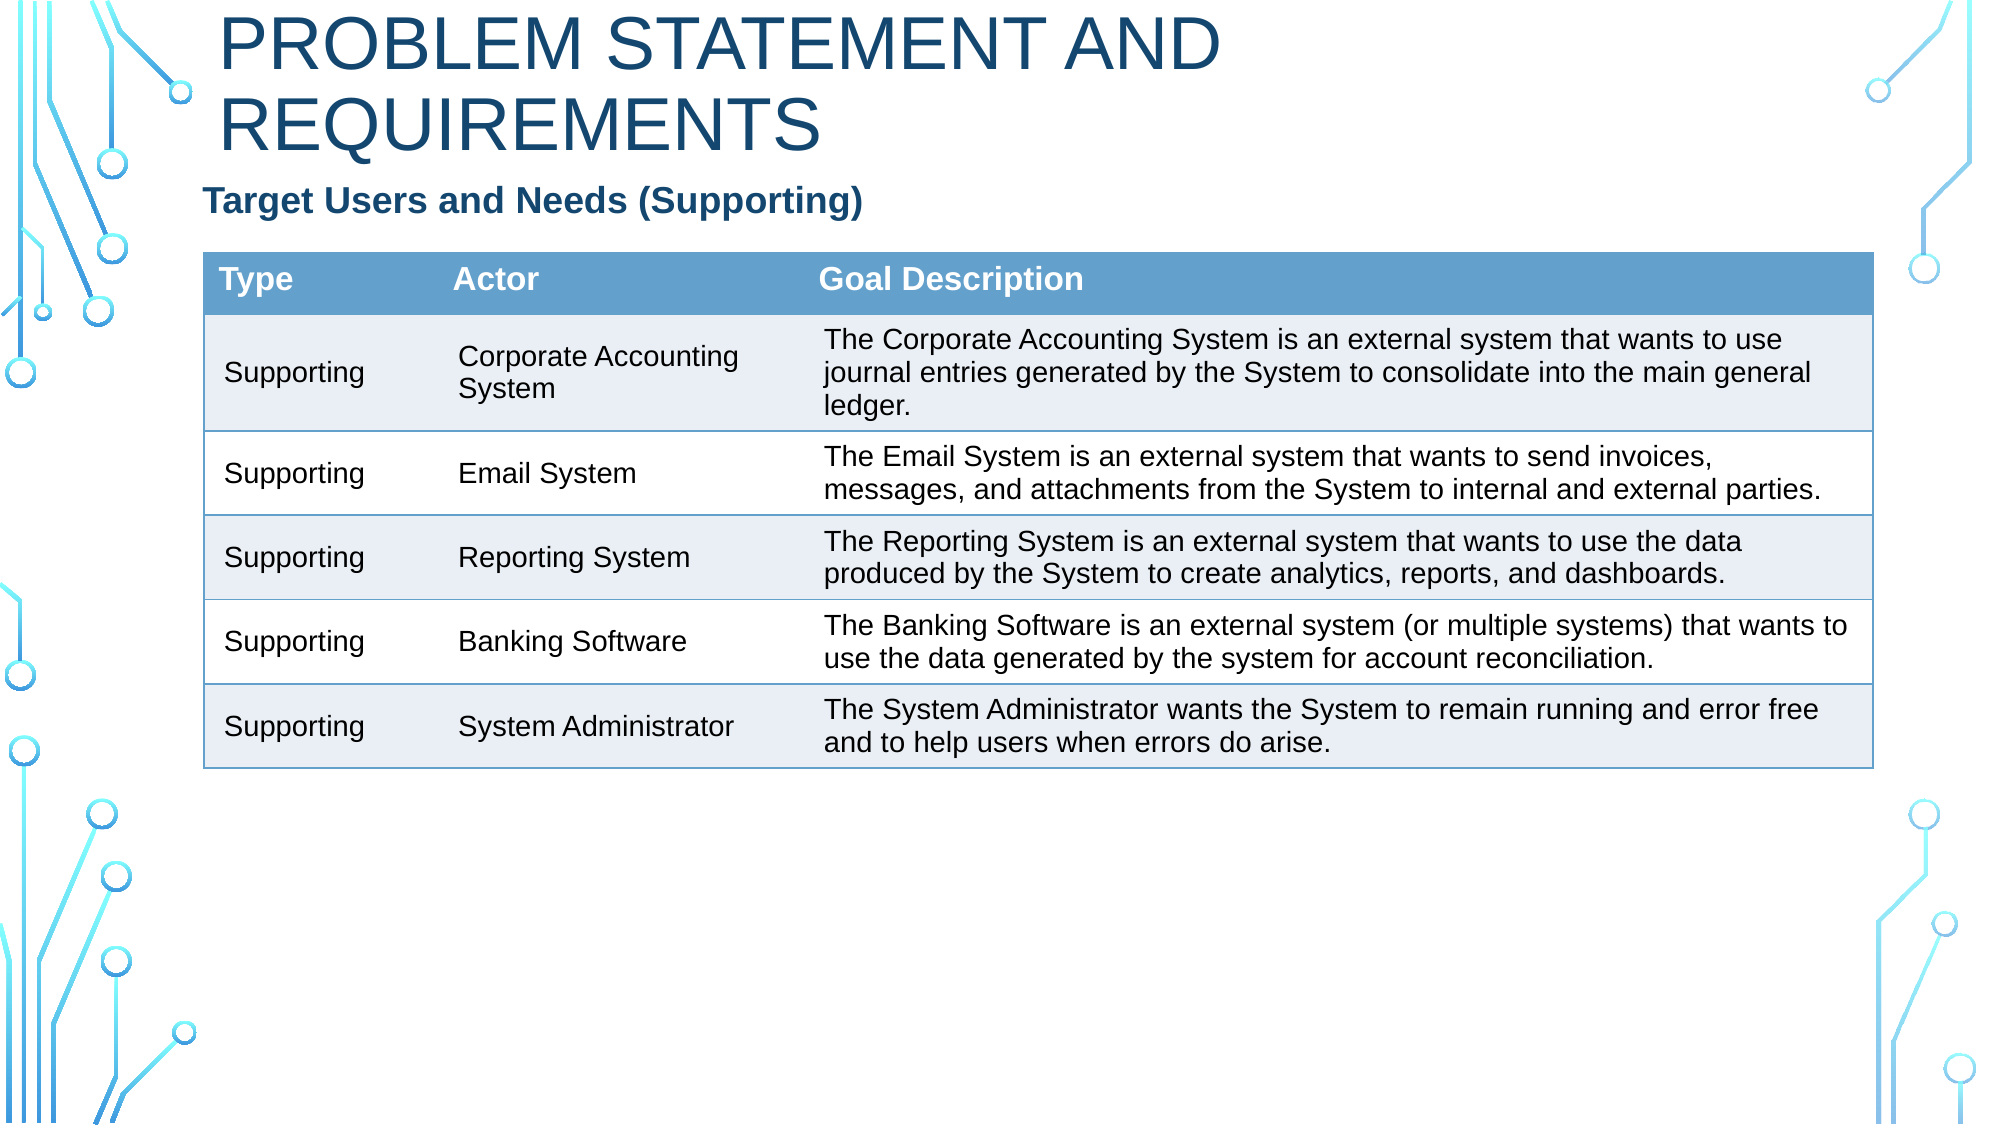

# Problem statement and requirements
Target Users and Needs (Supporting)

| Type | Actor | Goal Description |
| --- | --- | --- |
| Supporting | Corporate Accounting System | The Corporate Accounting System is an external system that wants to use journal entries generated by the System to consolidate into the main general ledger. |
| Supporting | Email System | The Email System is an external system that wants to send invoices, messages, and attachments from the System to internal and external parties. |
| Supporting | Reporting System | The Reporting System is an external system that wants to use the data produced by the System to create analytics, reports, and dashboards. |
| Supporting | Banking Software | The Banking Software is an external system (or multiple systems) that wants to use the data generated by the system for account reconciliation. |
| Supporting | System Administrator | The System Administrator wants the System to remain running and error free and to help users when errors do arise. |
7
10/13/2024